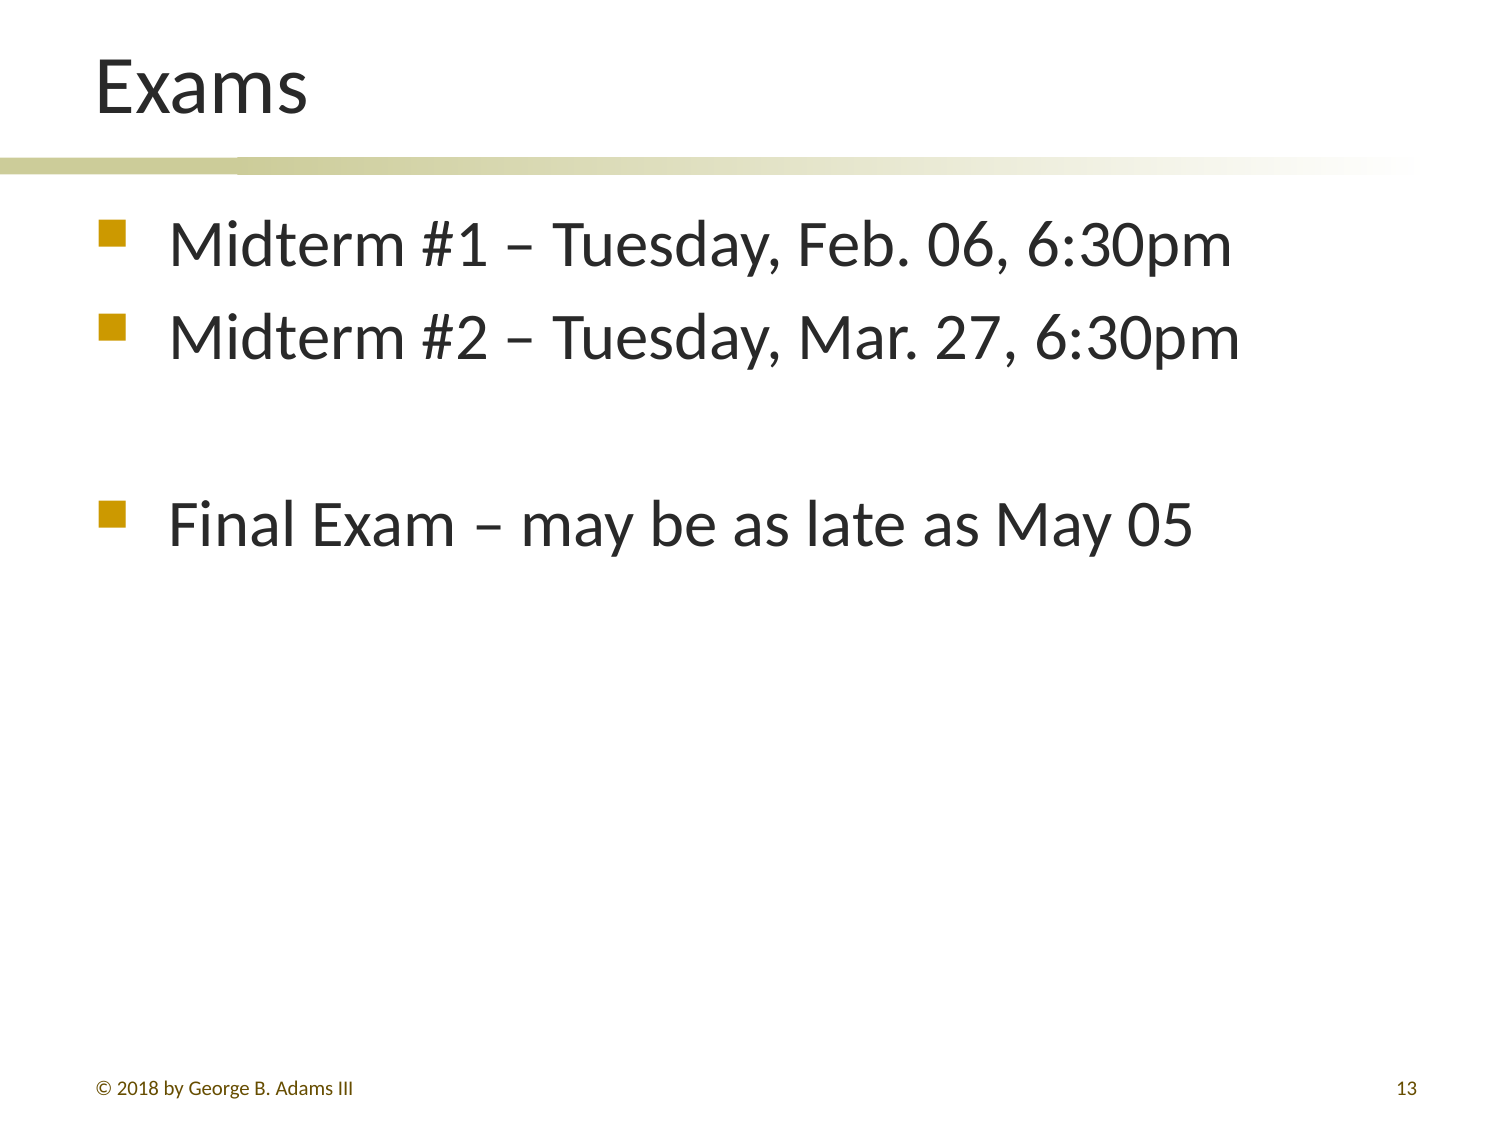

# Exams
Midterm #1 – Tuesday, Feb. 06, 6:30pm
Midterm #2 – Tuesday, Mar. 27, 6:30pm

Final Exam – may be as late as May 05
© 2018 by George B. Adams III
13